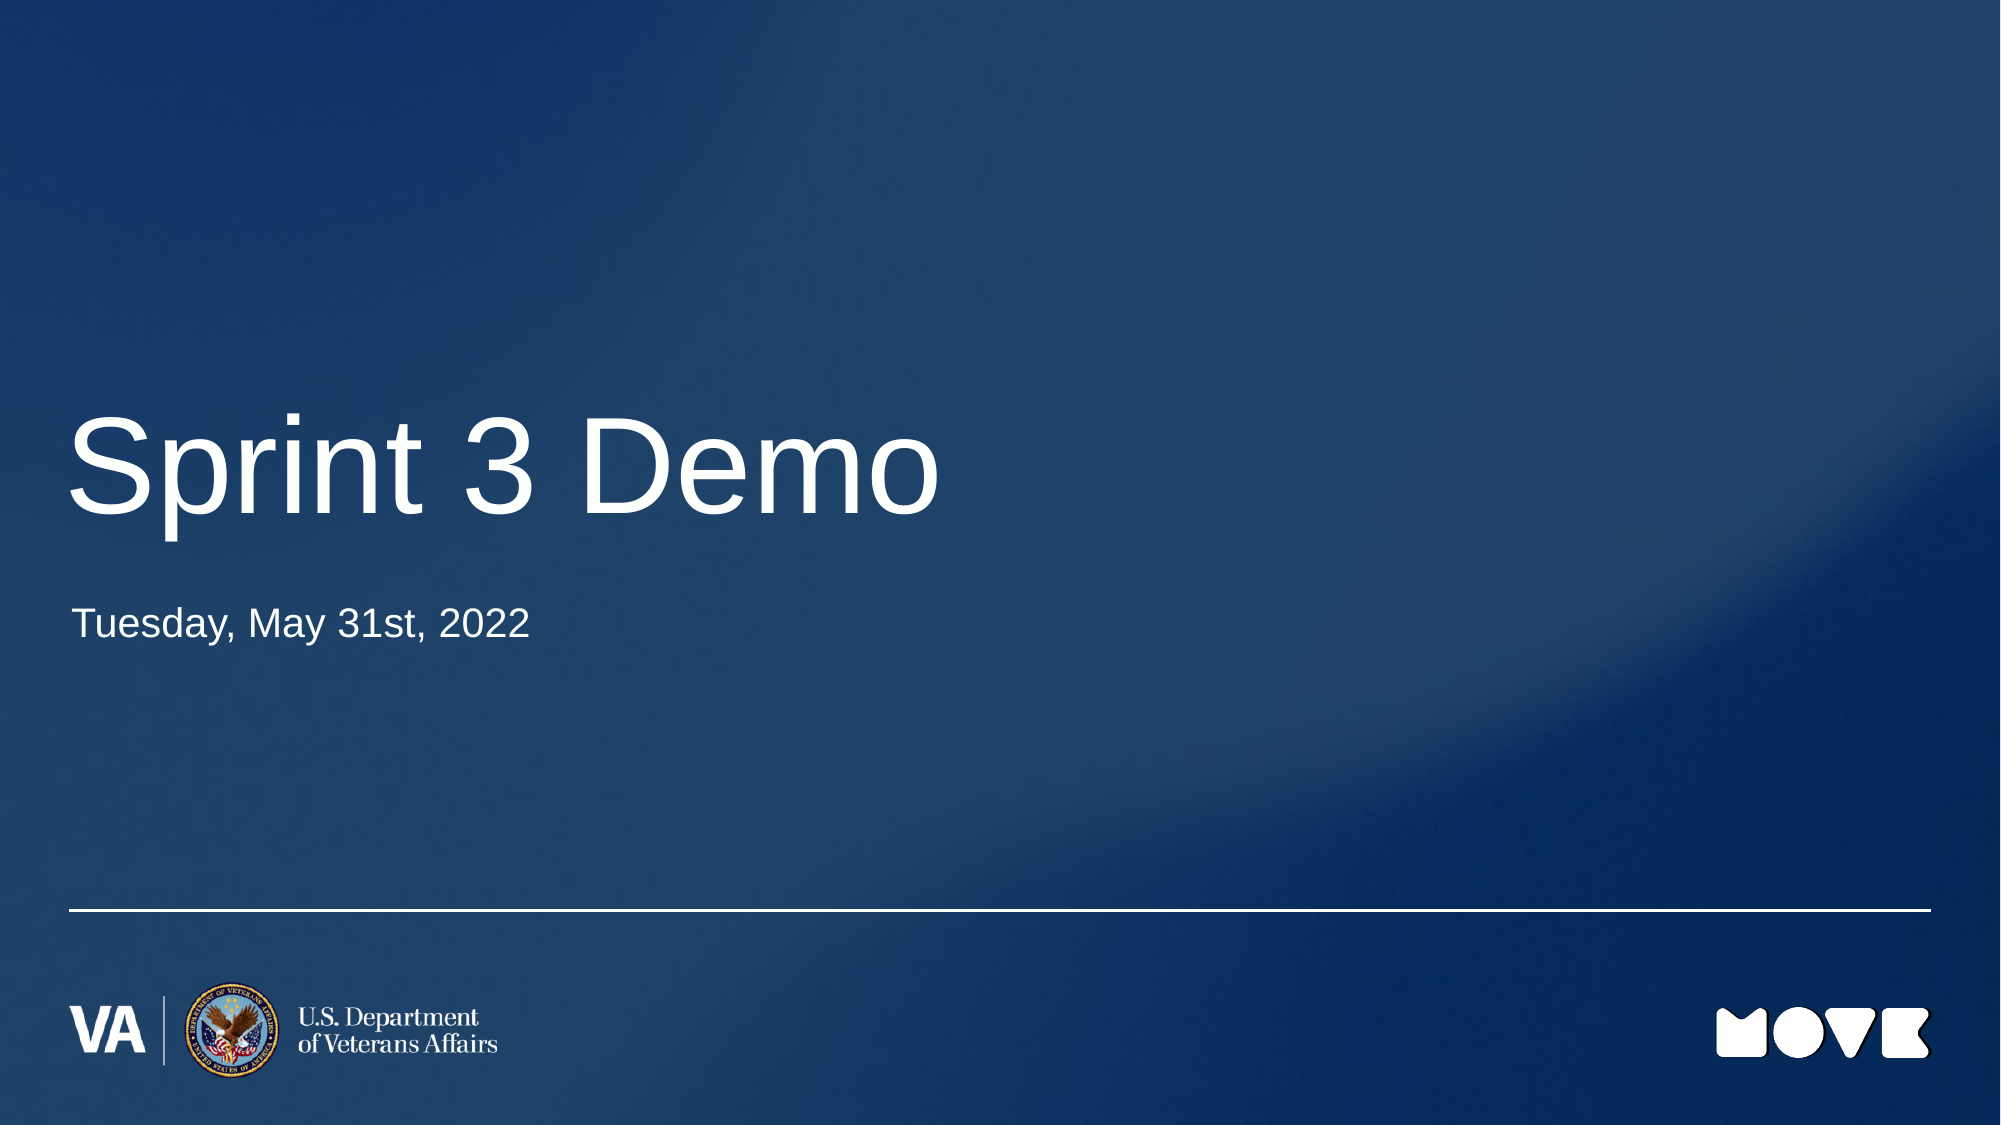

# Sprint 3 Demo
Tuesday, May 31st, 2022